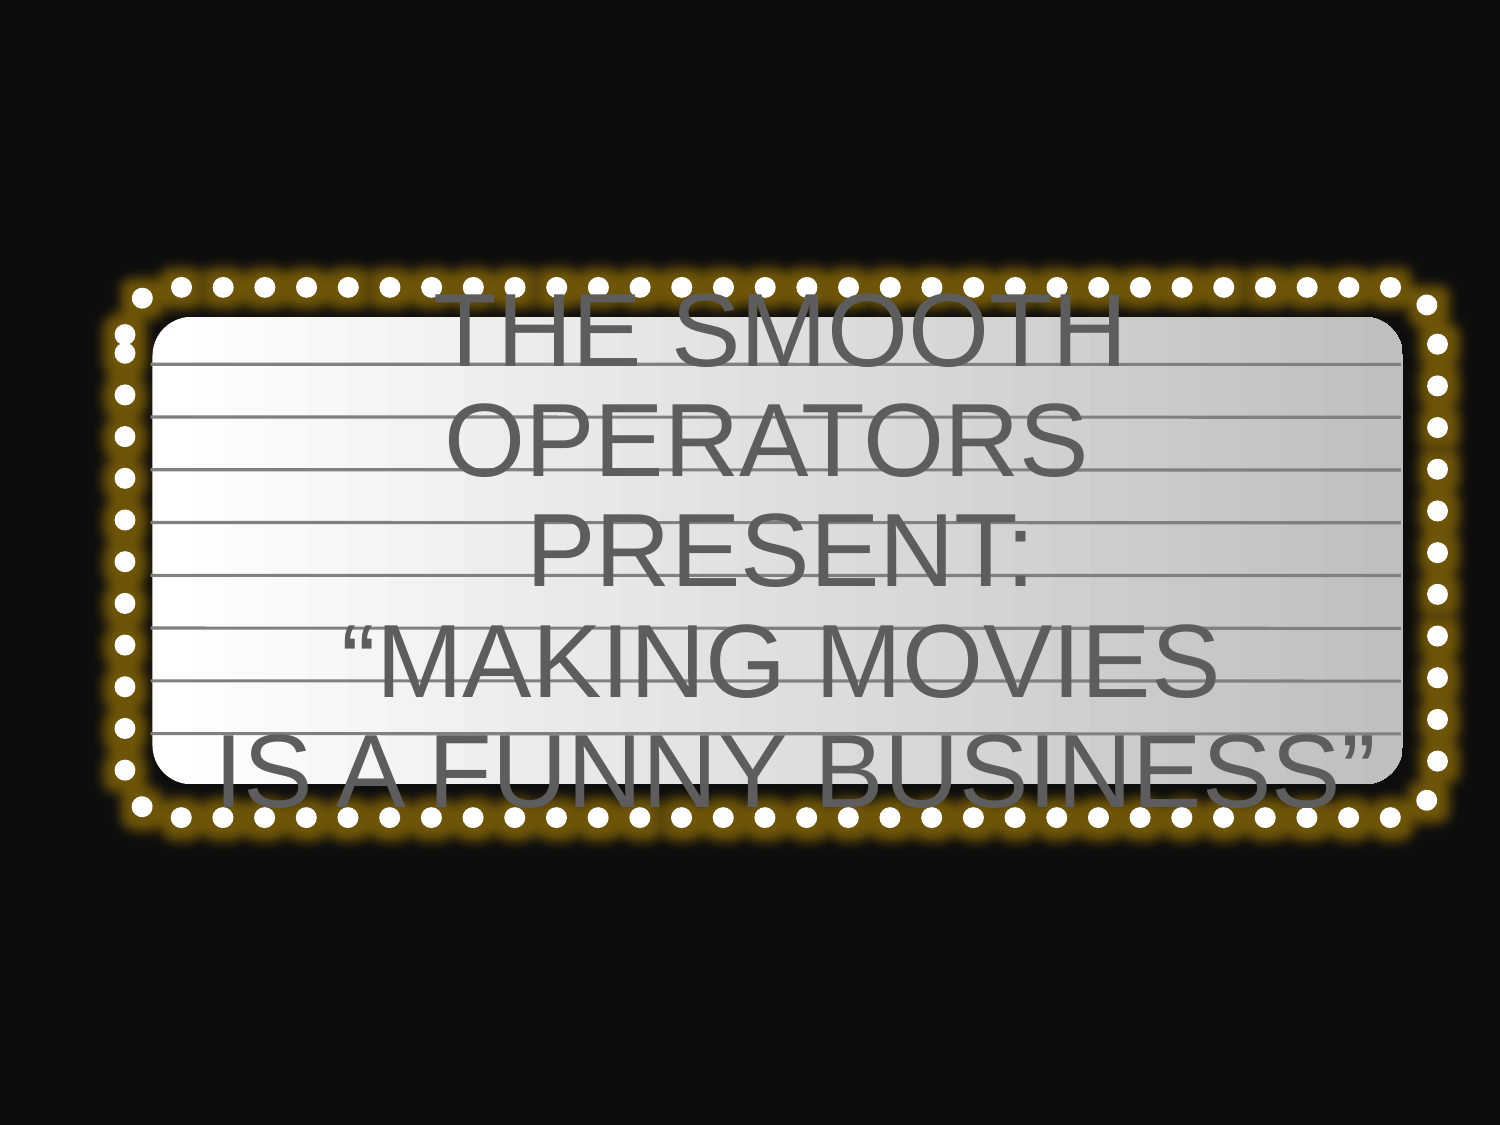

THE SMOOTH OPERATORS
PRESENT:
“MAKING MOVIES
 IS A FUNNY BUSINESS”